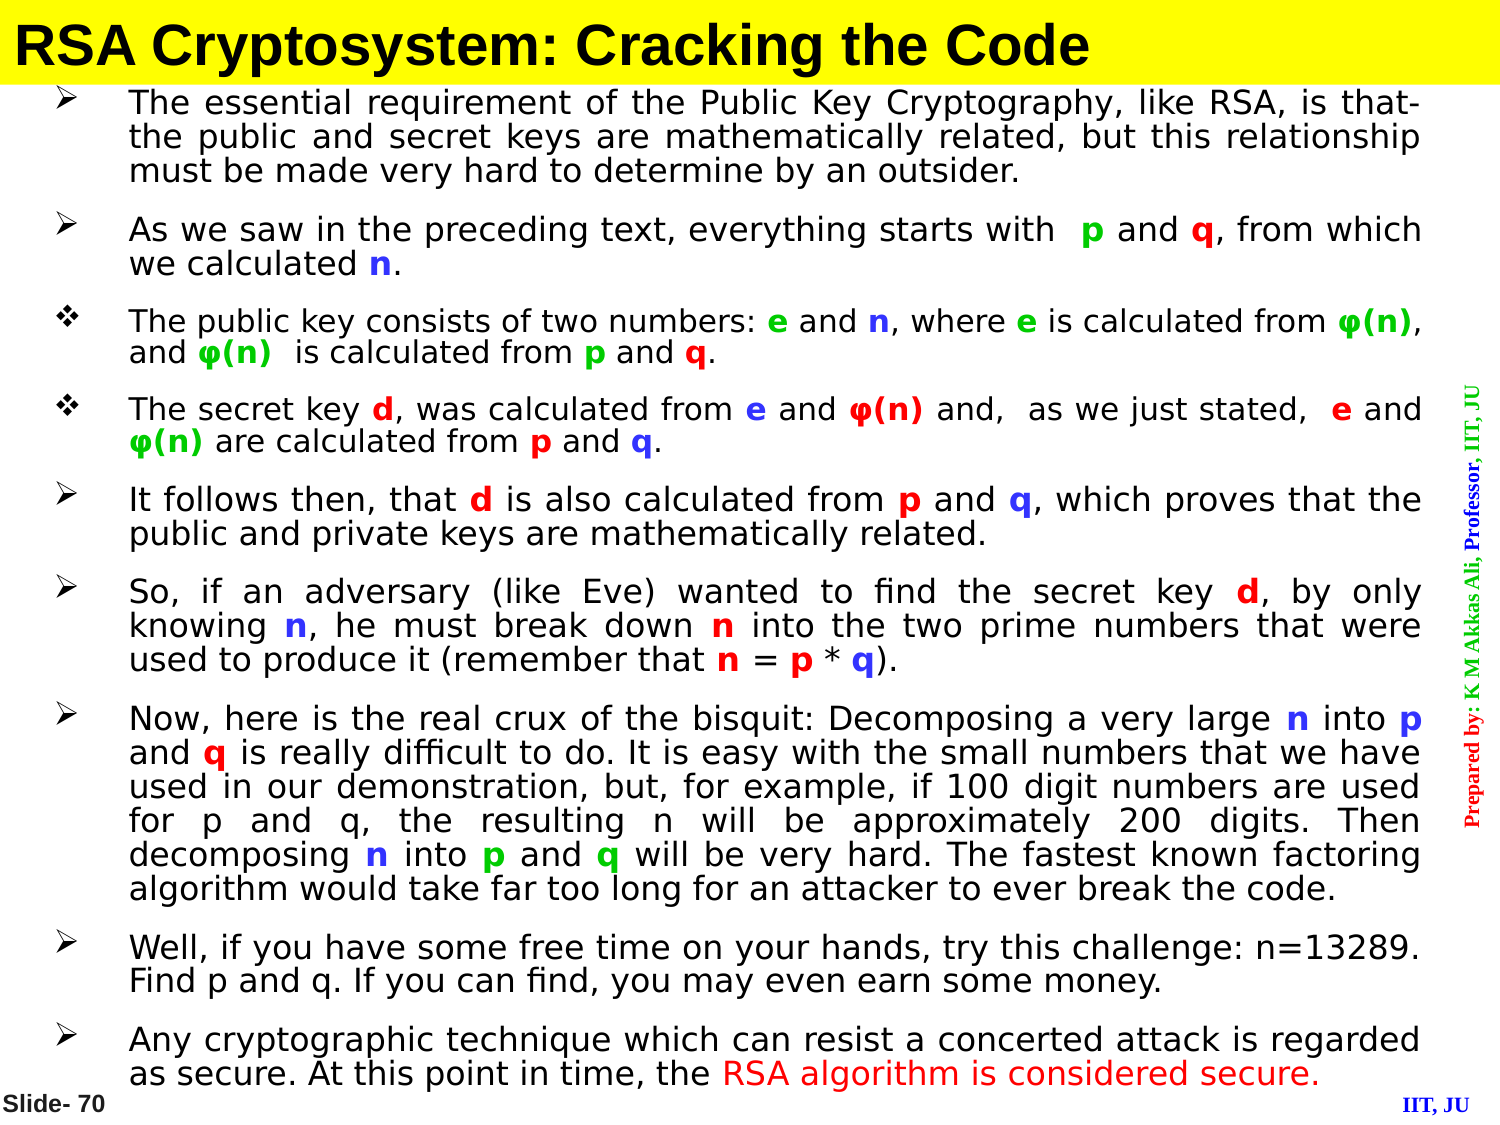

RSA Cryptosystem: Cracking the Code
The essential requirement of the Public Key Cryptography, like RSA, is that-the public and secret keys are mathematically related, but this relationship must be made very hard to determine by an outsider.
As we saw in the preceding text, everything starts with  p and q, from which we calculated n.
The public key consists of two numbers: e and n, where e is calculated from φ(n), and φ(n)  is calculated from p and q.
The secret key d, was calculated from e and φ(n) and,  as we just stated,  e and φ(n) are calculated from p and q.
It follows then, that d is also calculated from p and q, which proves that the public and private keys are mathematically related.
So, if an adversary (like Eve) wanted to find the secret key d, by only knowing n, he must break down n into the two prime numbers that were used to produce it (remember that n = p * q).
Now, here is the real crux of the bisquit: Decomposing a very large n into p and q is really difficult to do. It is easy with the small numbers that we have used in our demonstration, but, for example, if 100 digit numbers are used for p and q, the resulting n will be approximately 200 digits. Then decomposing n into p and q will be very hard. The fastest known factoring algorithm would take far too long for an attacker to ever break the code.
Well, if you have some free time on your hands, try this challenge: n=13289. Find p and q. If you can find, you may even earn some money.
Any cryptographic technique which can resist a concerted attack is regarded as secure. At this point in time, the RSA algorithm is considered secure.
Slide- 70